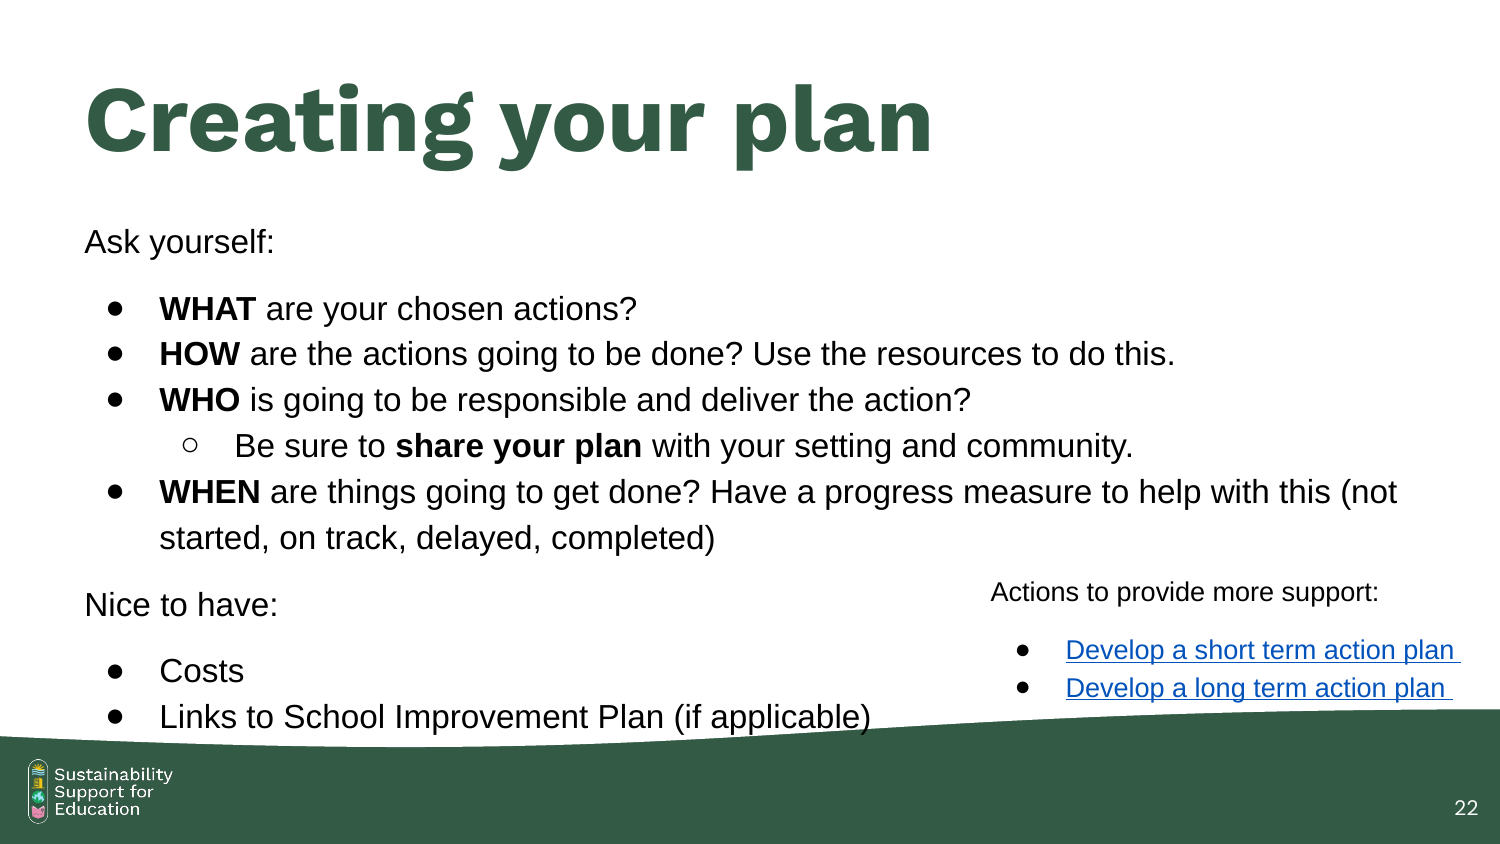

# Creating your plan
Ask yourself:
WHAT are your chosen actions?
HOW are the actions going to be done? Use the resources to do this.
WHO is going to be responsible and deliver the action?
Be sure to share your plan with your setting and community.
WHEN are things going to get done? Have a progress measure to help with this (not started, on track, delayed, completed)
Nice to have:
Costs
Links to School Improvement Plan (if applicable)

Actions to provide more support:
Develop a short term action plan
Develop a long term action plan